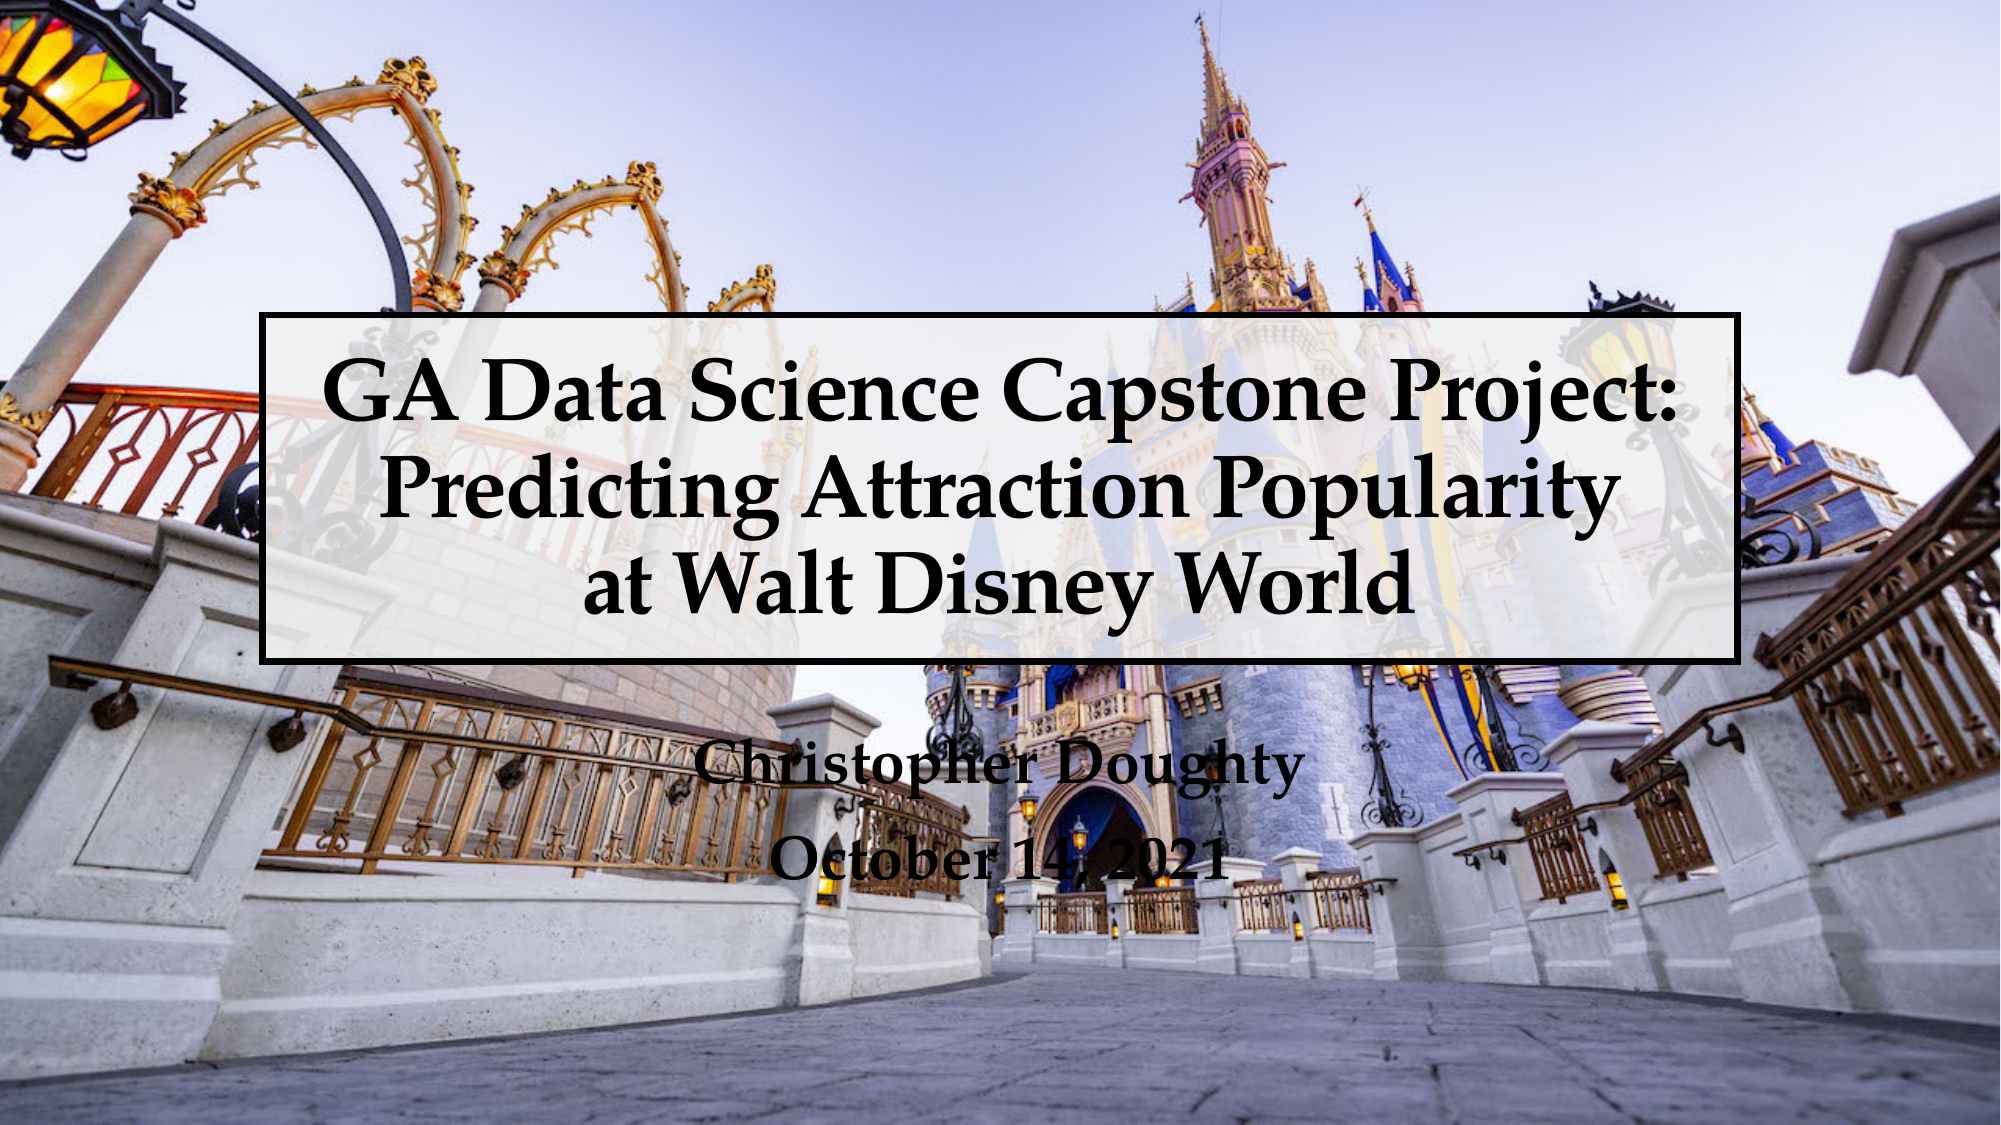

# GA Data Science Capstone Project: Predicting Attraction Popularity at Walt Disney World
Christopher Doughty
October 14, 2021